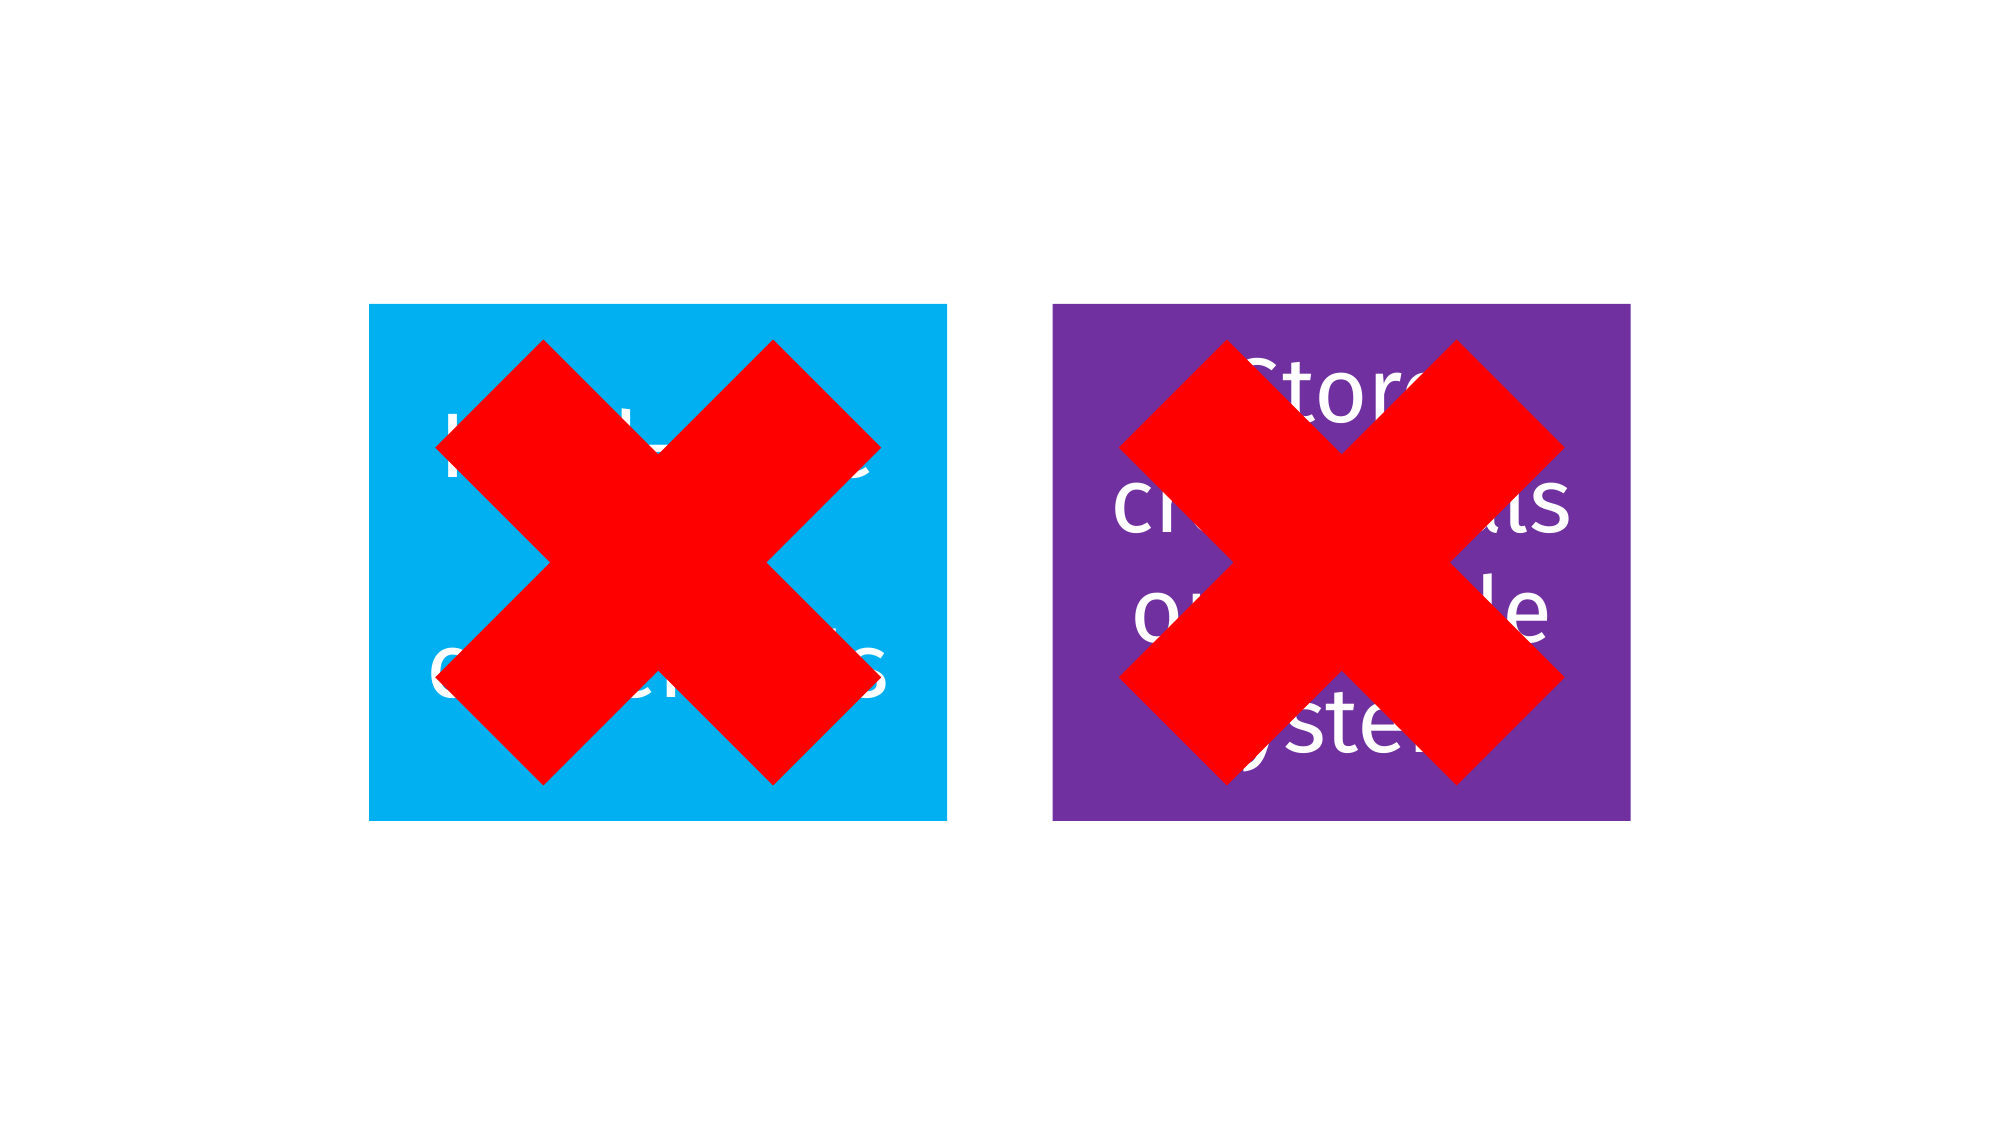

Hard-code the credentials
Store credentials on the file system